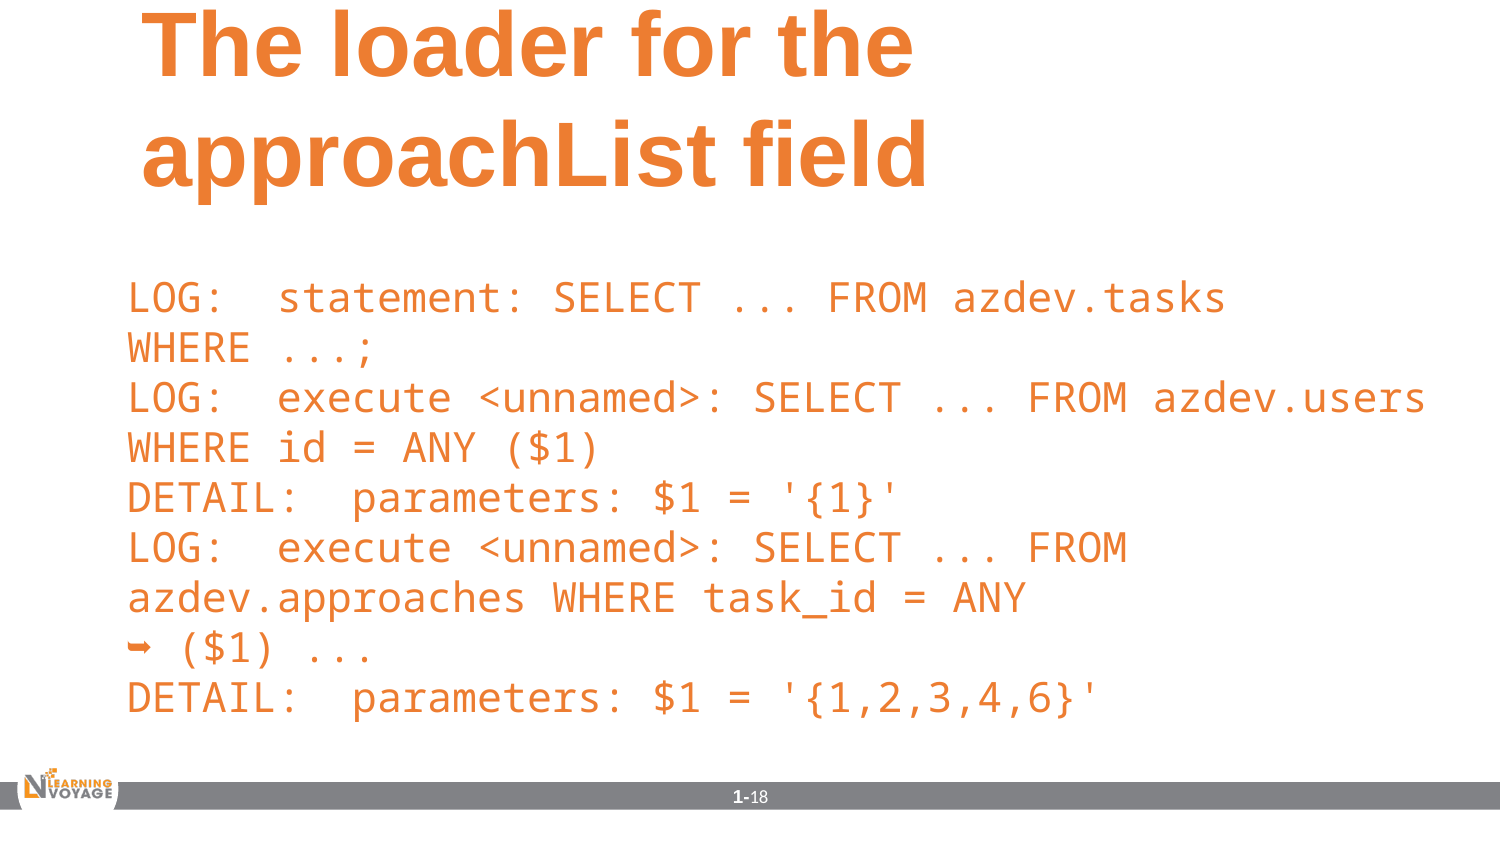

The loader for the approachList field
LOG:  statement: SELECT ... FROM azdev.tasks WHERE ...;
LOG:  execute <unnamed>: SELECT ... FROM azdev.users WHERE id = ANY ($1)
DETAIL:  parameters: $1 = '{1}'
LOG:  execute <unnamed>: SELECT ... FROM azdev.approaches WHERE task_id = ANY
➥ ($1) ...
DETAIL:  parameters: $1 = '{1,2,3,4,6}'
1-18